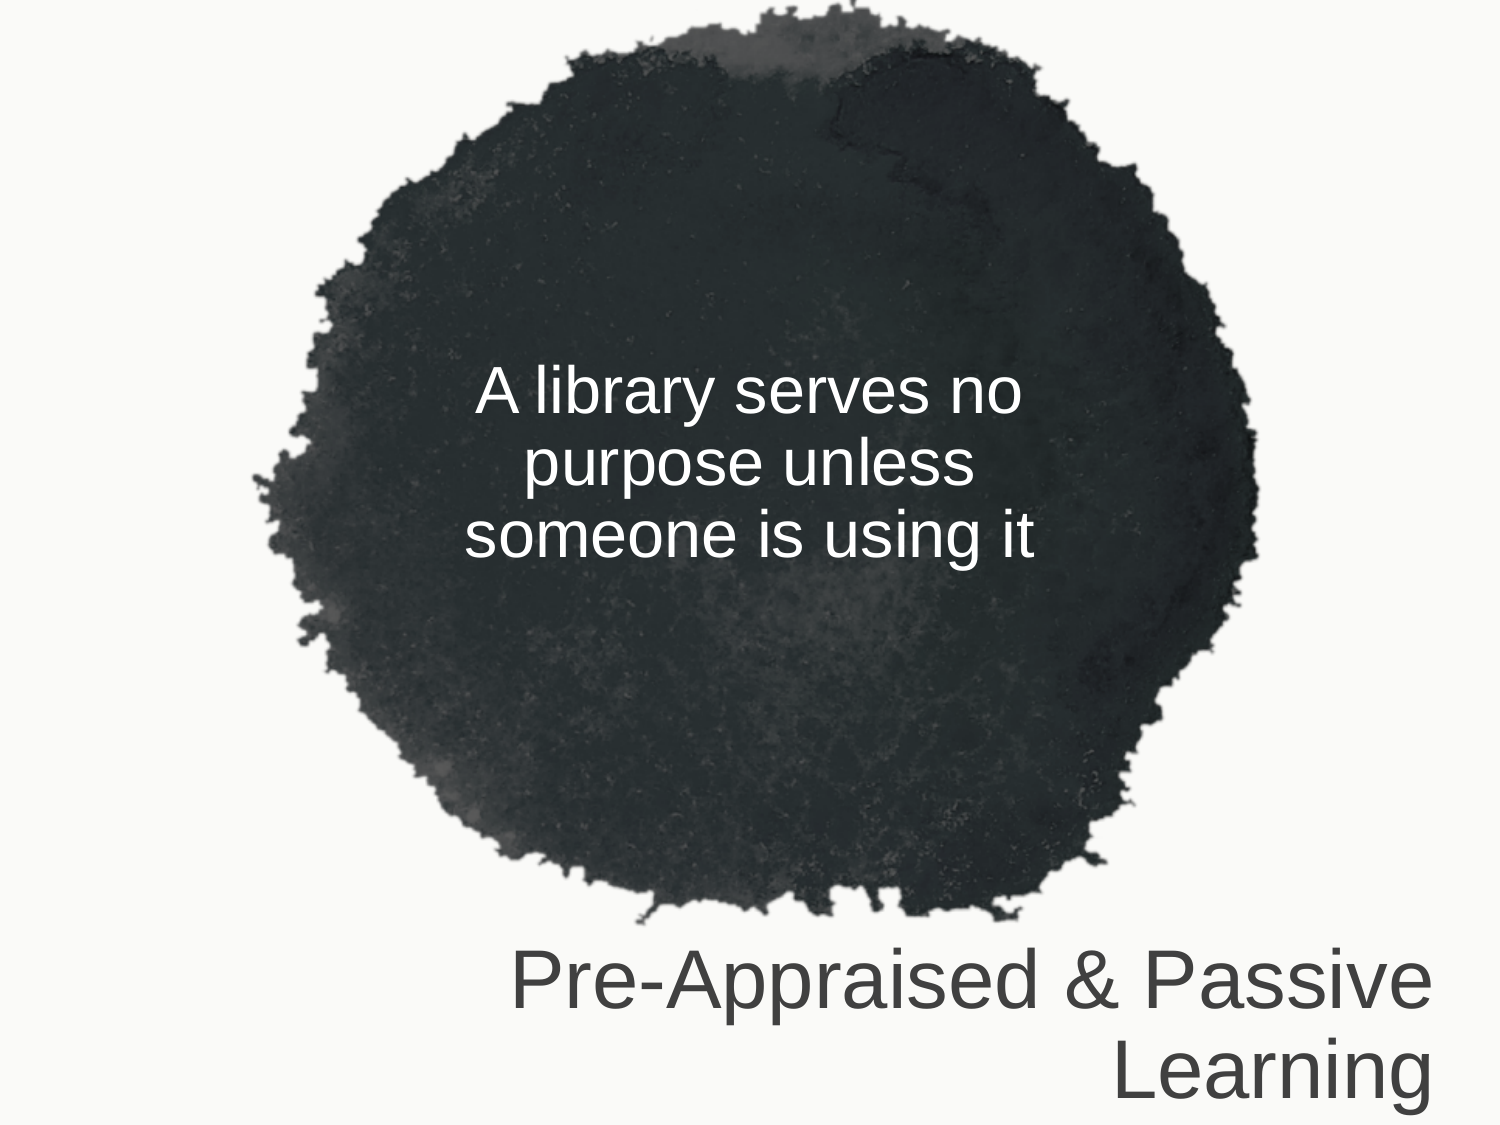

A library serves no purpose unless someone is using it
# Pre-Appraised & Passive Learning